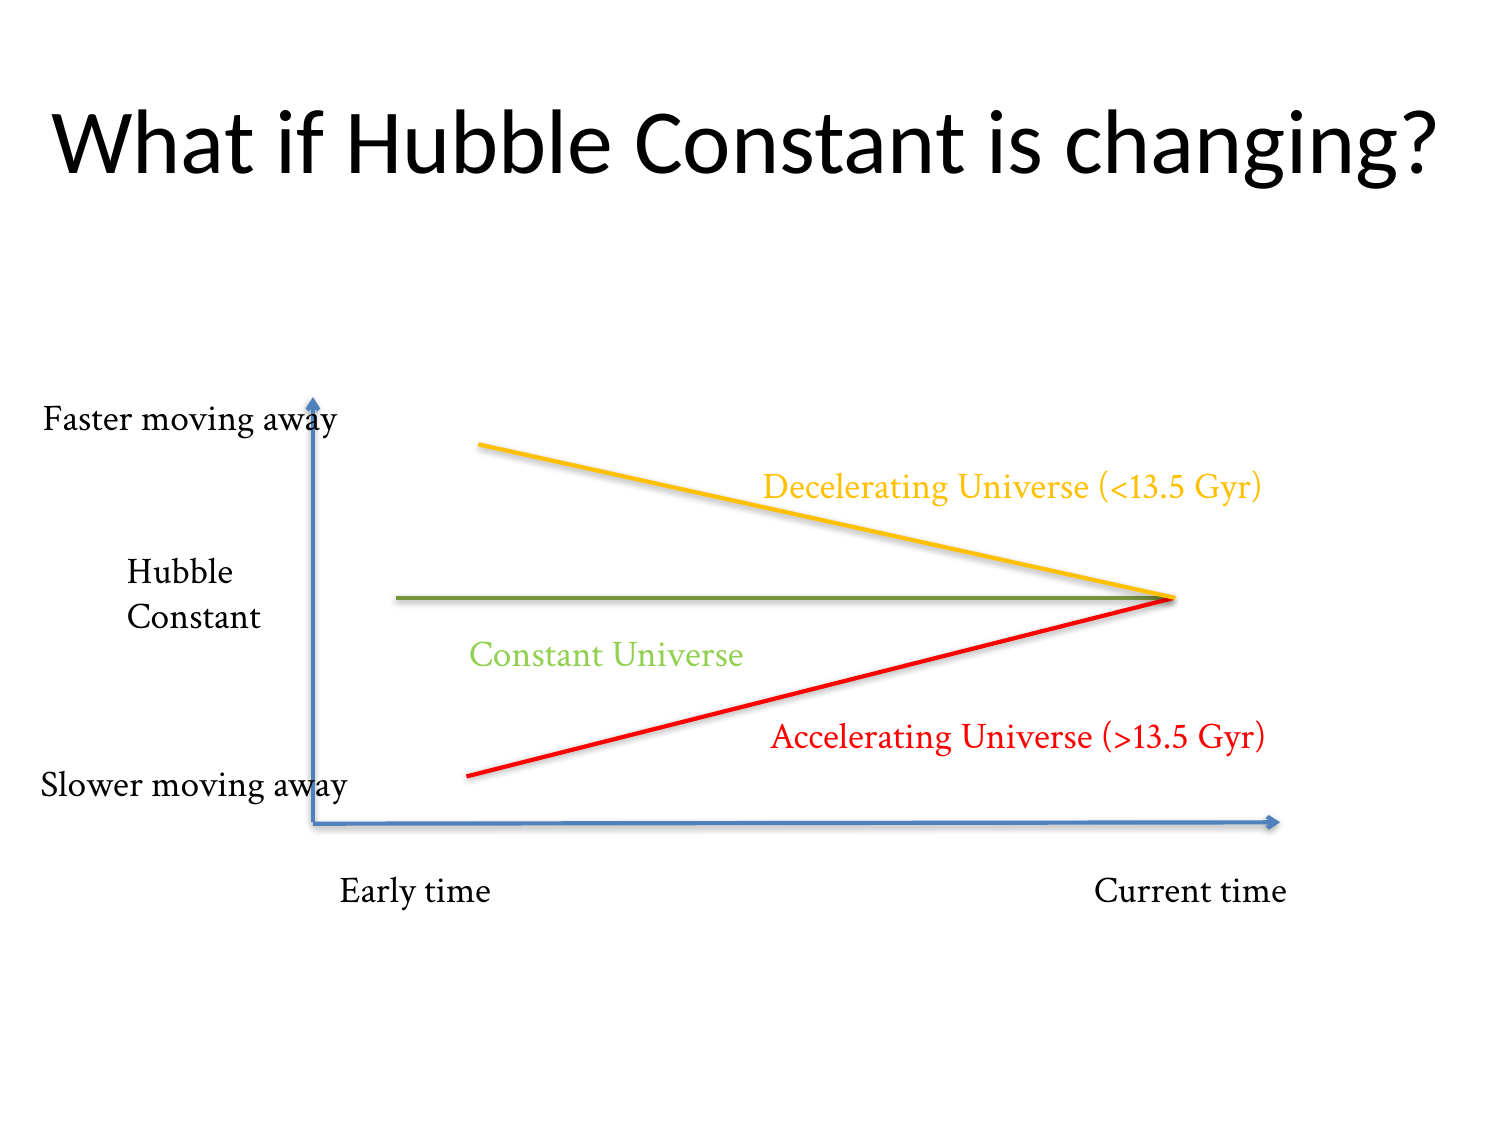

# What if Hubble Constant is changing?
Faster moving away
Decelerating Universe (<13.5 Gyr)
Hubble
Constant
Constant Universe
Accelerating Universe (>13.5 Gyr)
Slower moving away
Early time
Current time